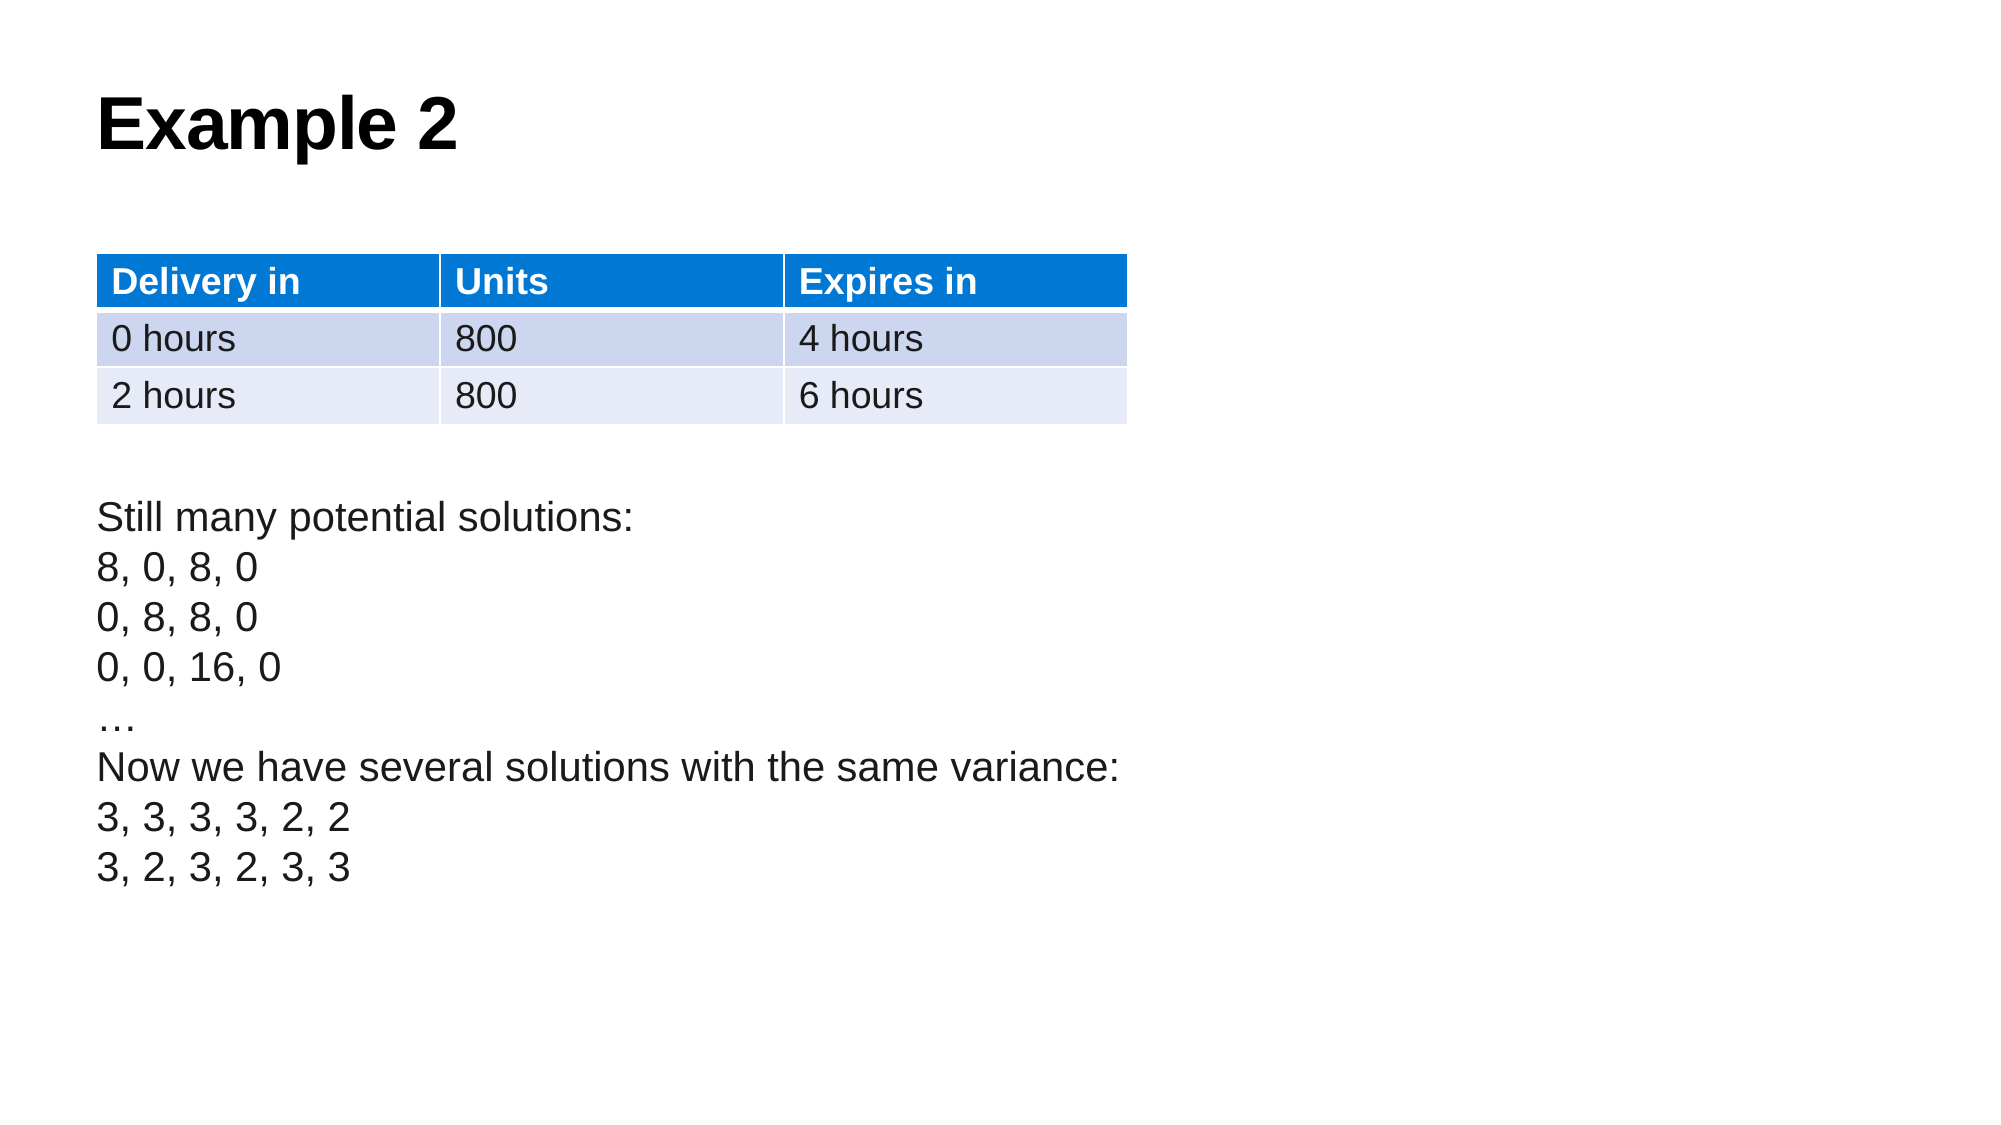

# Example 2
| Delivery in | Units | Expires in |
| --- | --- | --- |
| 0 hours | 800 | 4 hours |
| 2 hours | 800 | 6 hours |
Still many potential solutions:
8, 0, 8, 0
0, 8, 8, 0
0, 0, 16, 0
…
Now we have several solutions with the same variance:
3, 3, 3, 3, 2, 2
3, 2, 3, 2, 3, 3